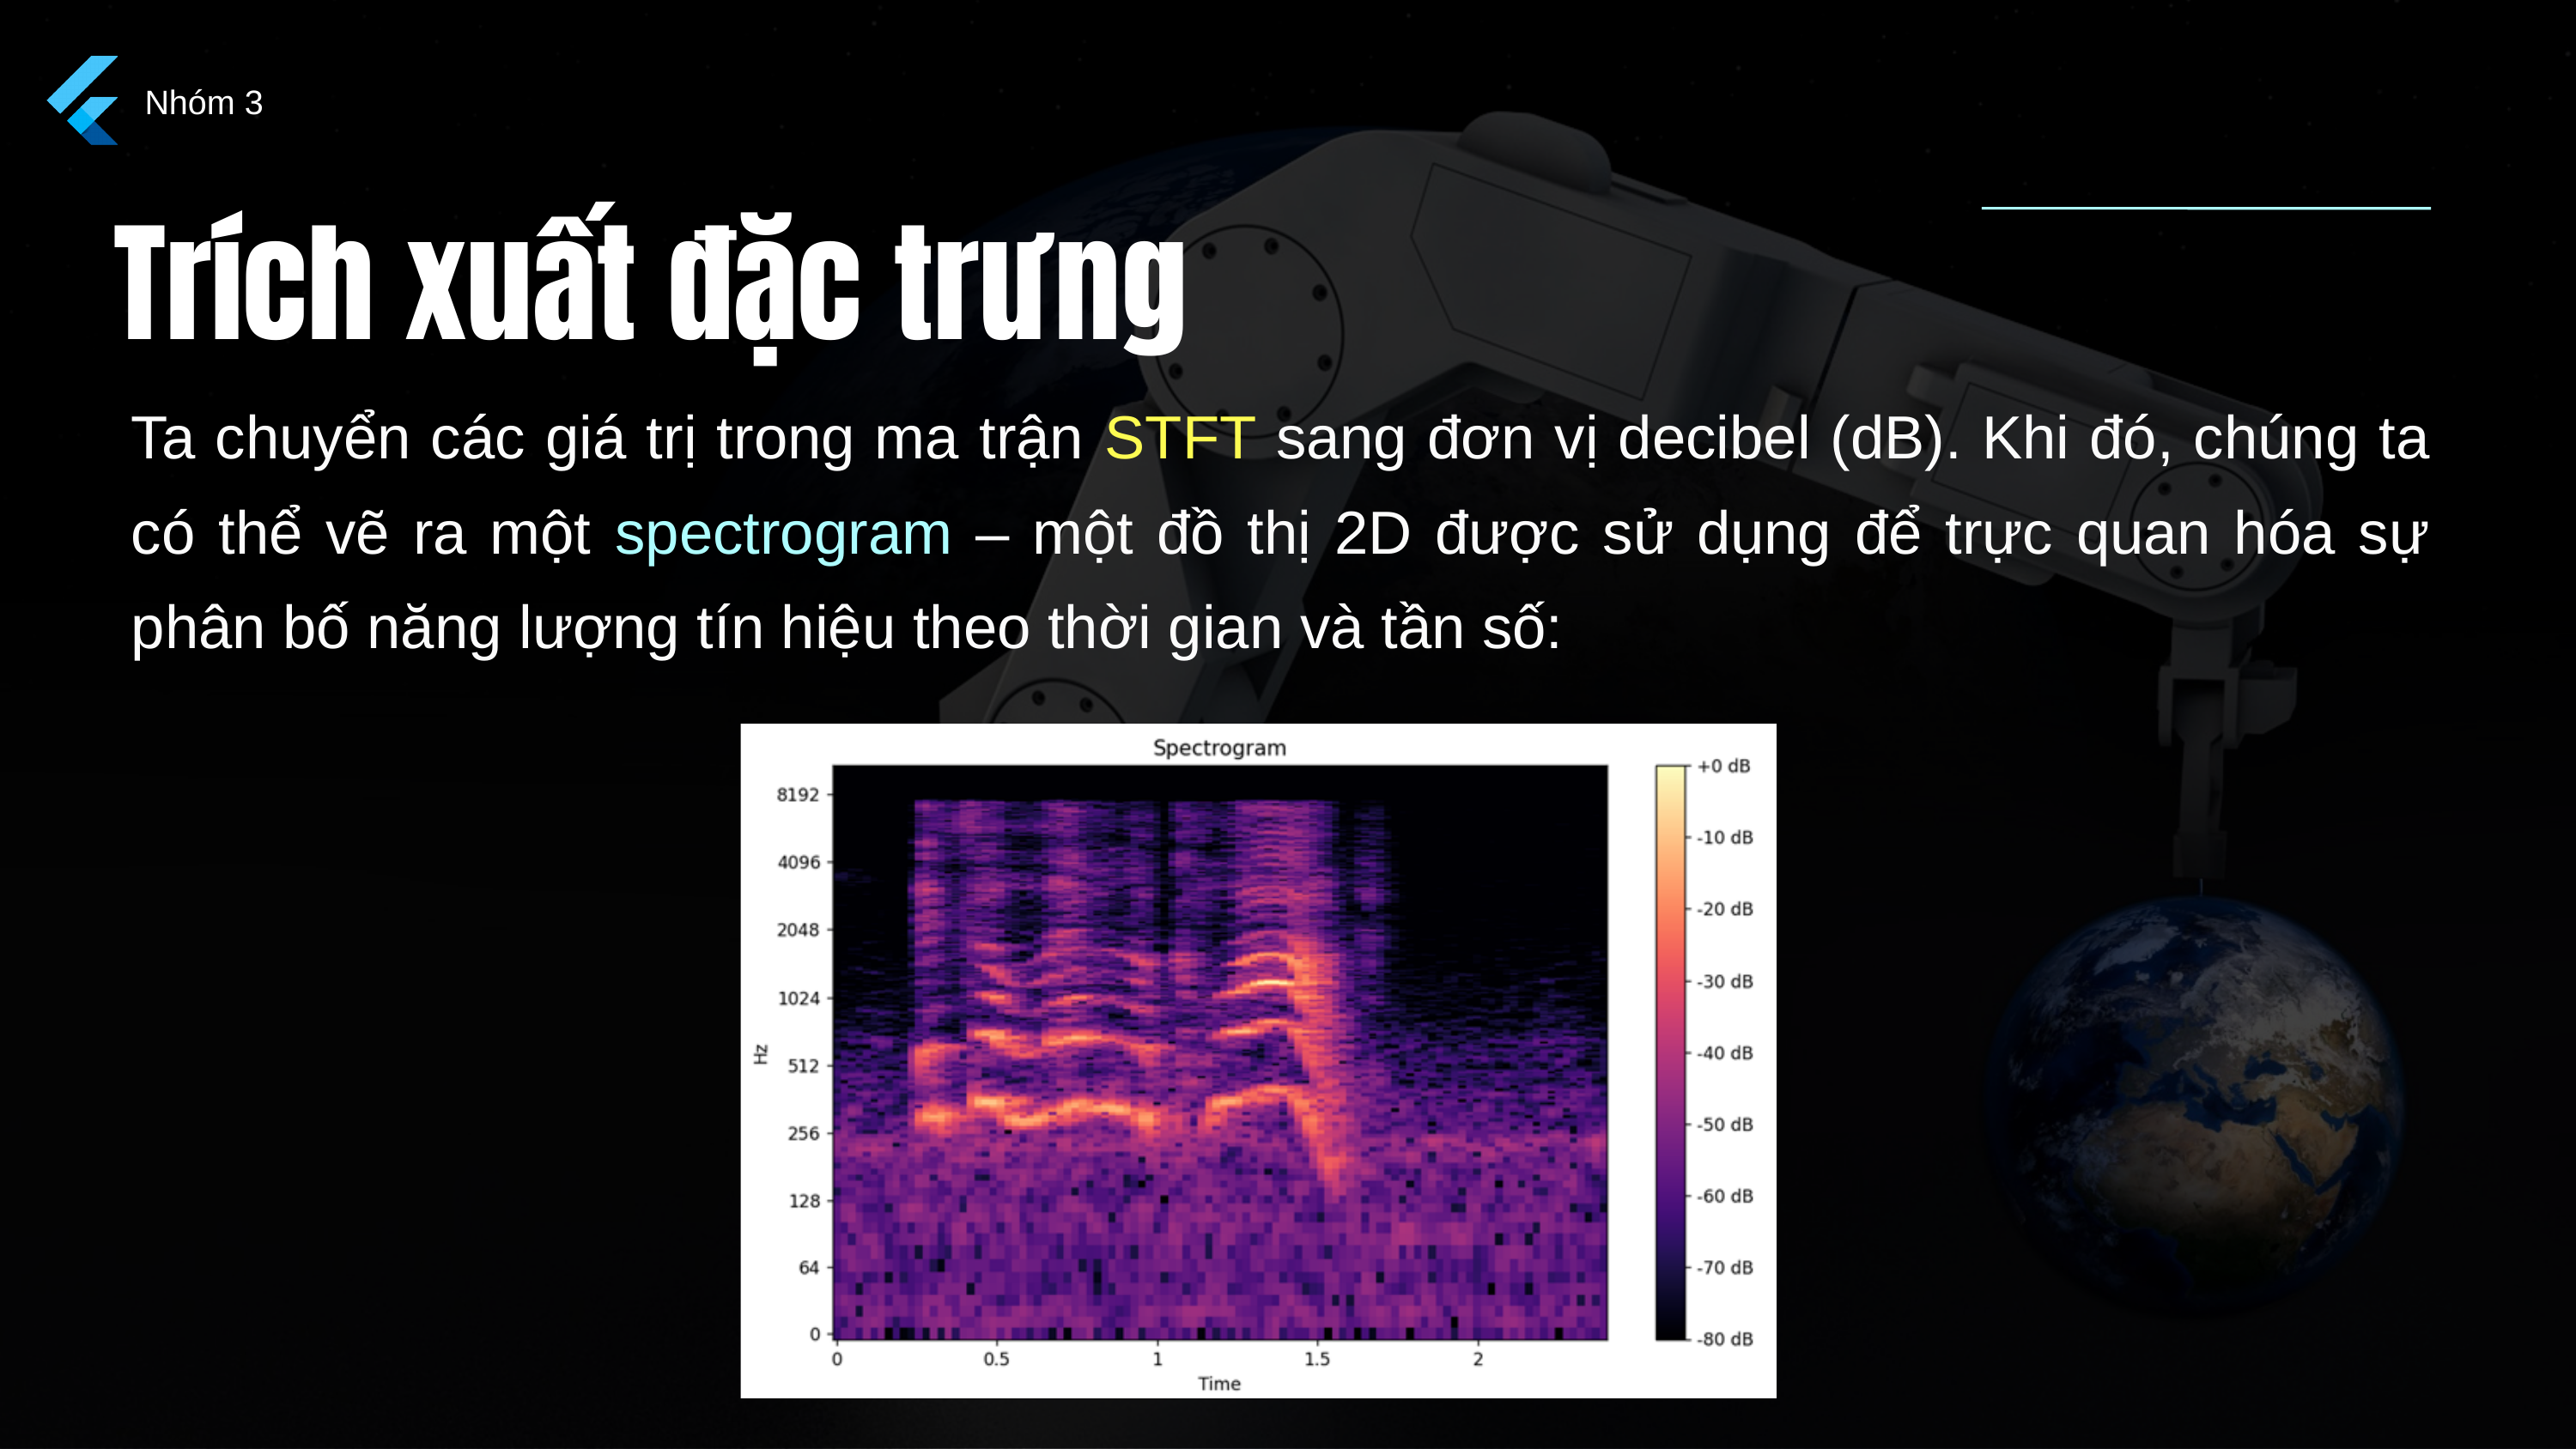

Nhóm 3

Trích xuất đặc trưng
Ta chuyển các giá trị trong ma trận STFT sang đơn vị decibel (dB). Khi đó, chúng ta có thể vẽ ra một spectrogram – một đồ thị 2D được sử dụng để trực quan hóa sự phân bố năng lượng tín hiệu theo thời gian và tần số: